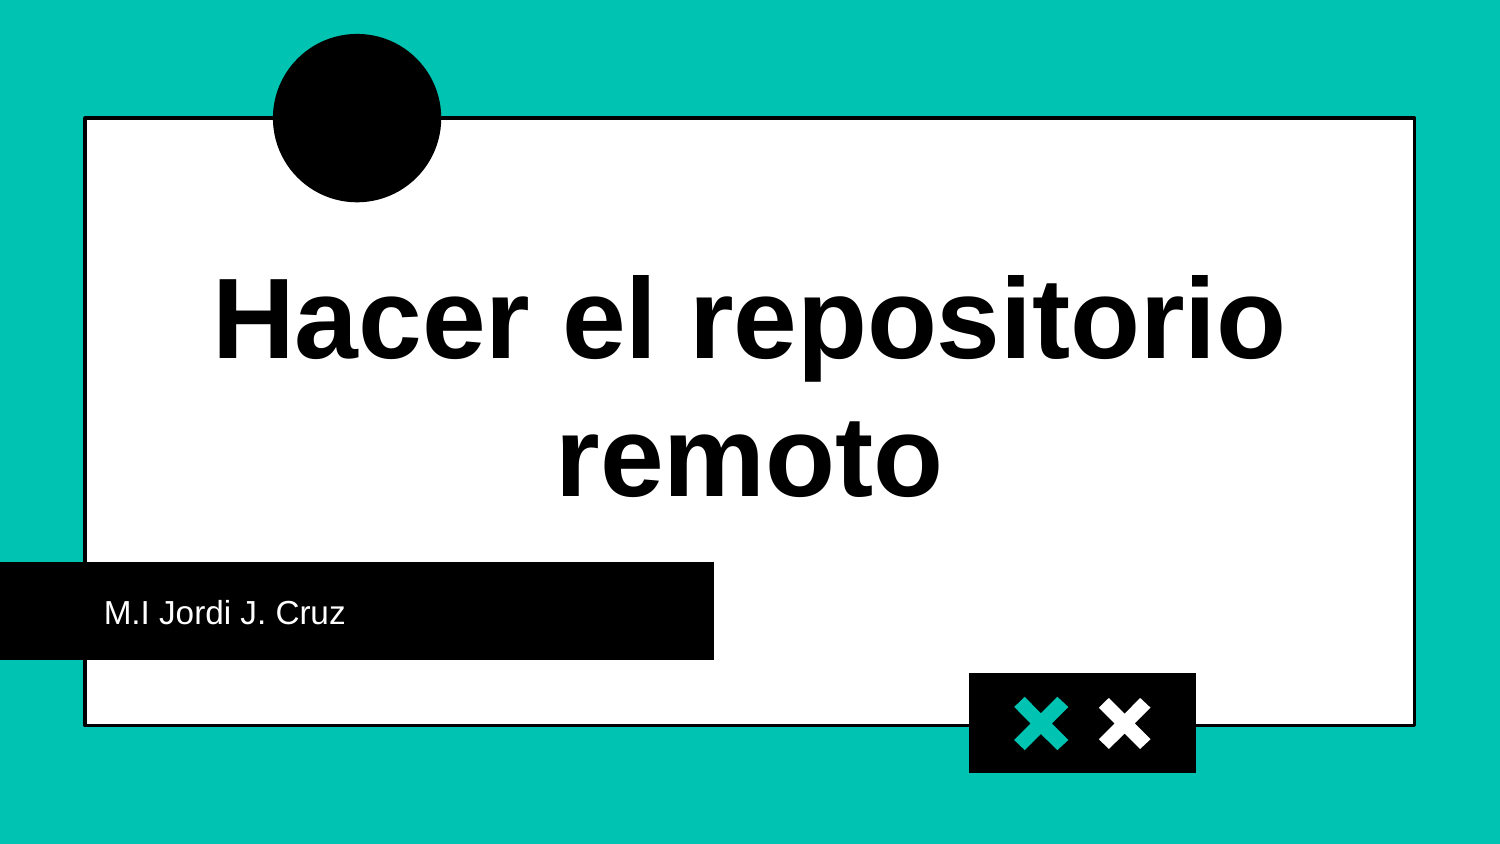

# Hacer el repositorio remoto
M.I Jordi J. Cruz